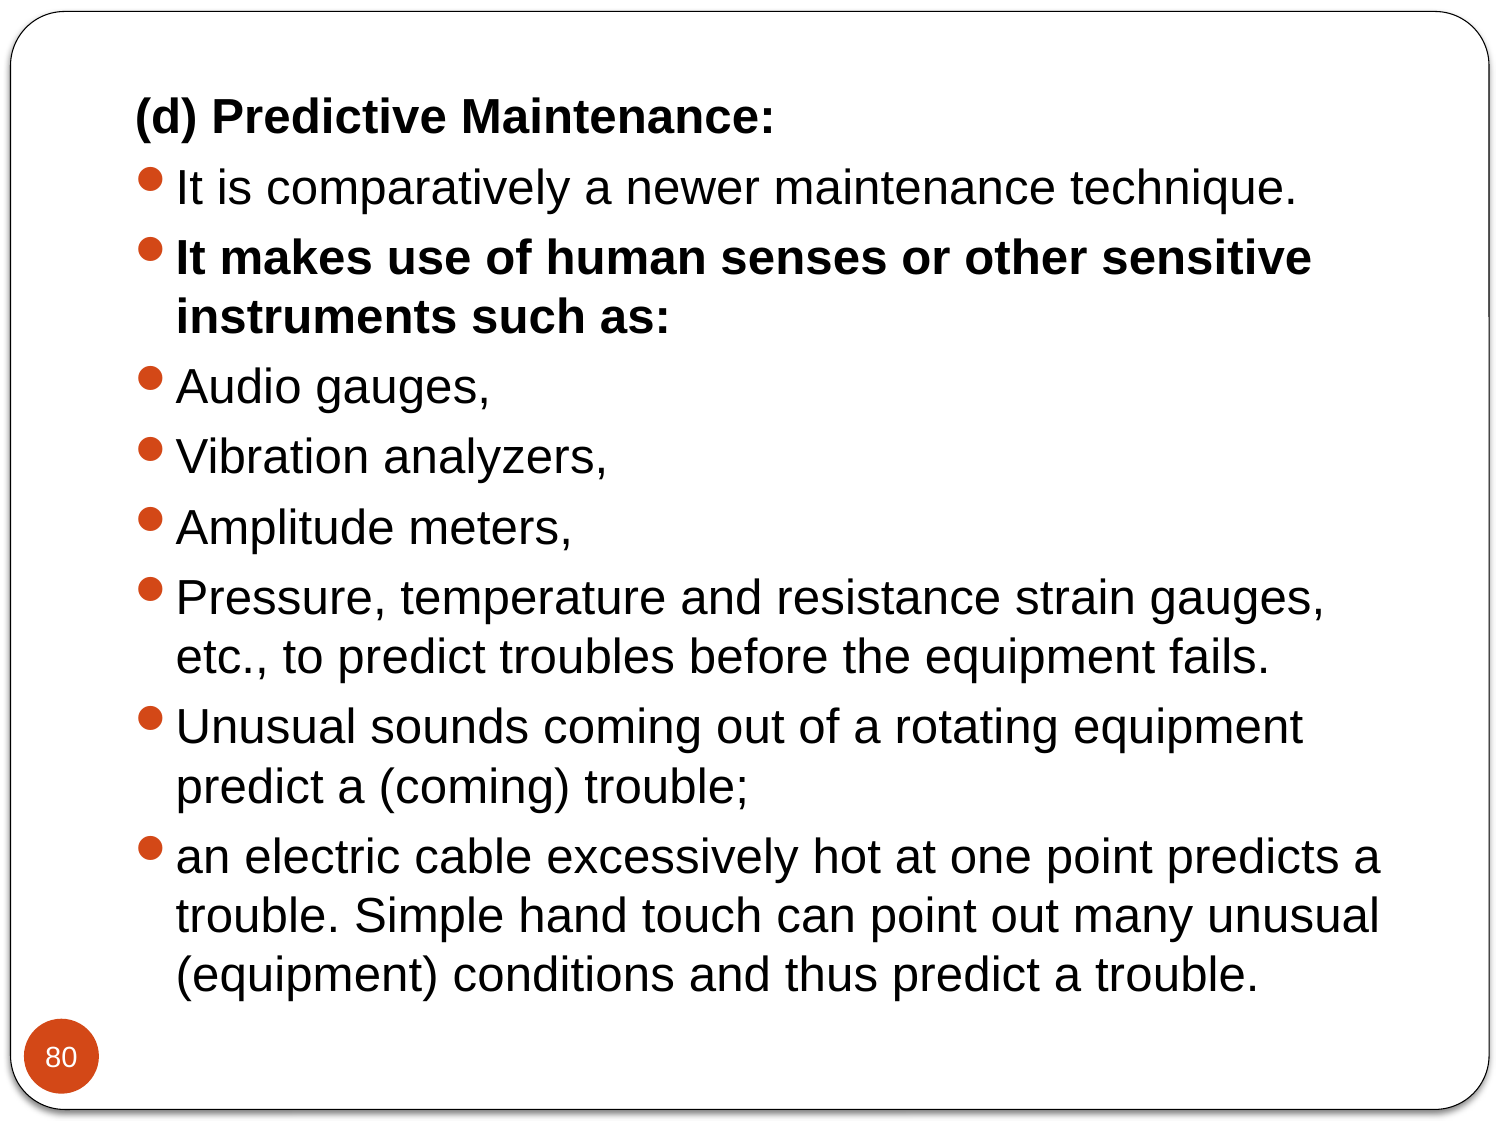

(d) Predictive Maintenance:
It is comparatively a newer maintenance technique.
It makes use of human senses or other sensitive instruments such as:
Audio gauges,
Vibration analyzers,
Amplitude meters,
Pressure, temperature and resistance strain gauges, etc., to predict troubles before the equipment fails.
Unusual sounds coming out of a rotating equipment predict a (coming) trouble;
an electric cable excessively hot at one point predicts a trouble. Simple hand touch can point out many unusual (equipment) conditions and thus predict a trouble.

80